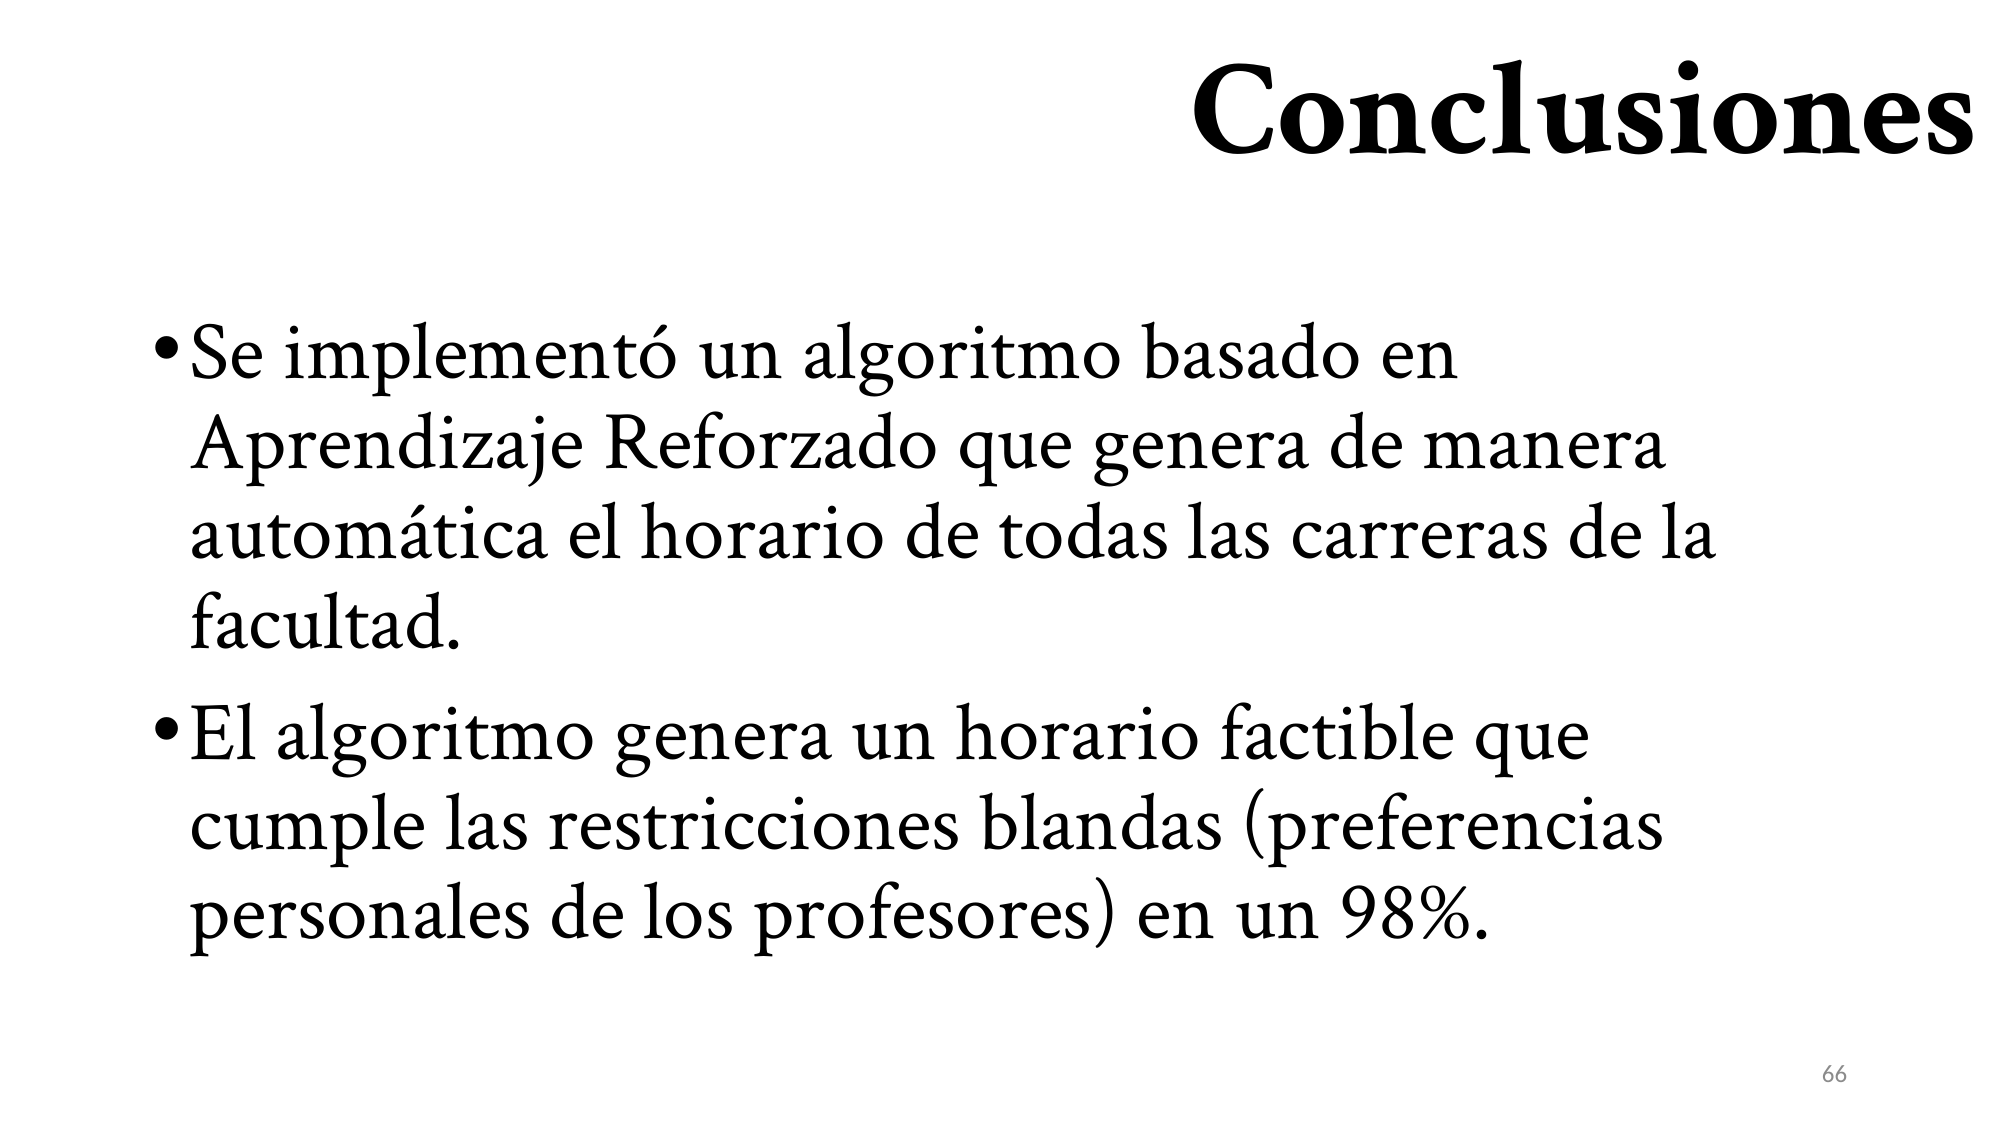

# Conclusiones
Se implementó un algoritmo basado en Aprendizaje Reforzado que genera de manera automática el horario de todas las carreras de la facultad.
El algoritmo genera un horario factible que cumple las restricciones blandas (preferencias personales de los profesores) en un 98%.
66